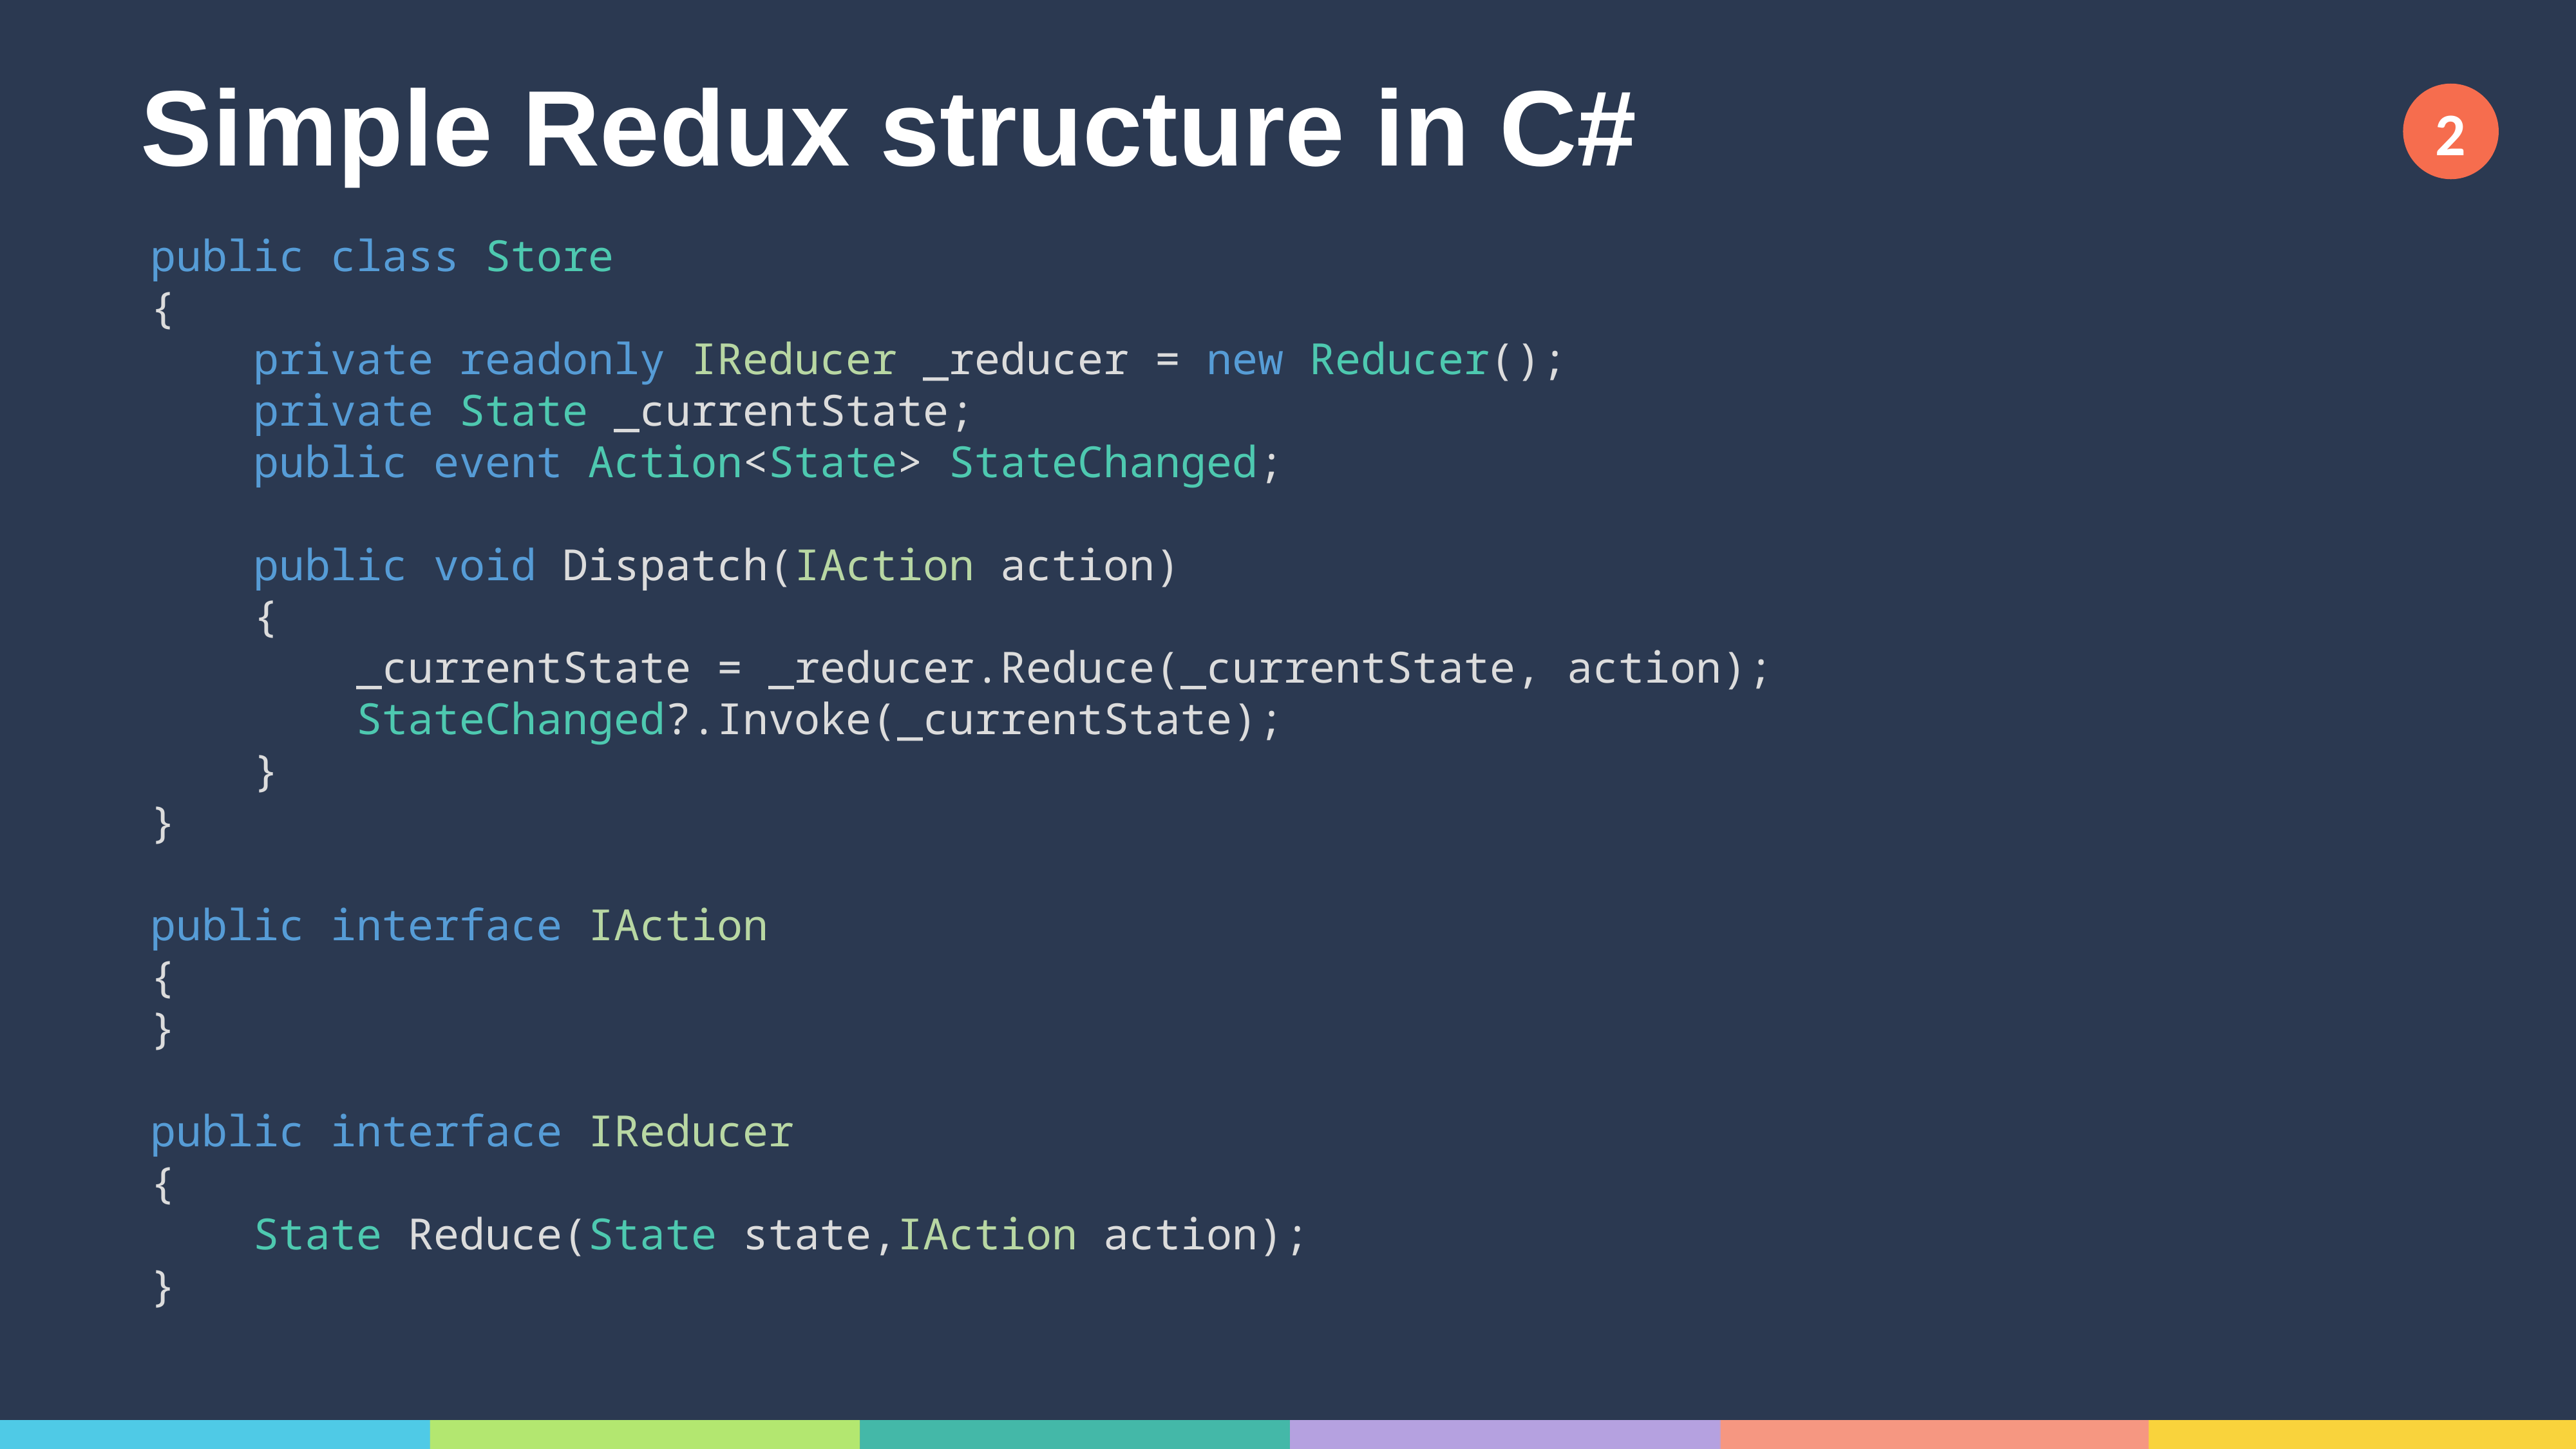

# Simple Redux structure in C#
2
public class Store
{
    private readonly IReducer _reducer = new Reducer();
    private State _currentState;
    public event Action<State> StateChanged;
    public void Dispatch(IAction action)
    {
        _currentState = _reducer.Reduce(_currentState, action);
        StateChanged?.Invoke(_currentState);
    }
}
public interface IAction
{
}
public interface IReducer
{
    State Reduce(State state,IAction action);
}